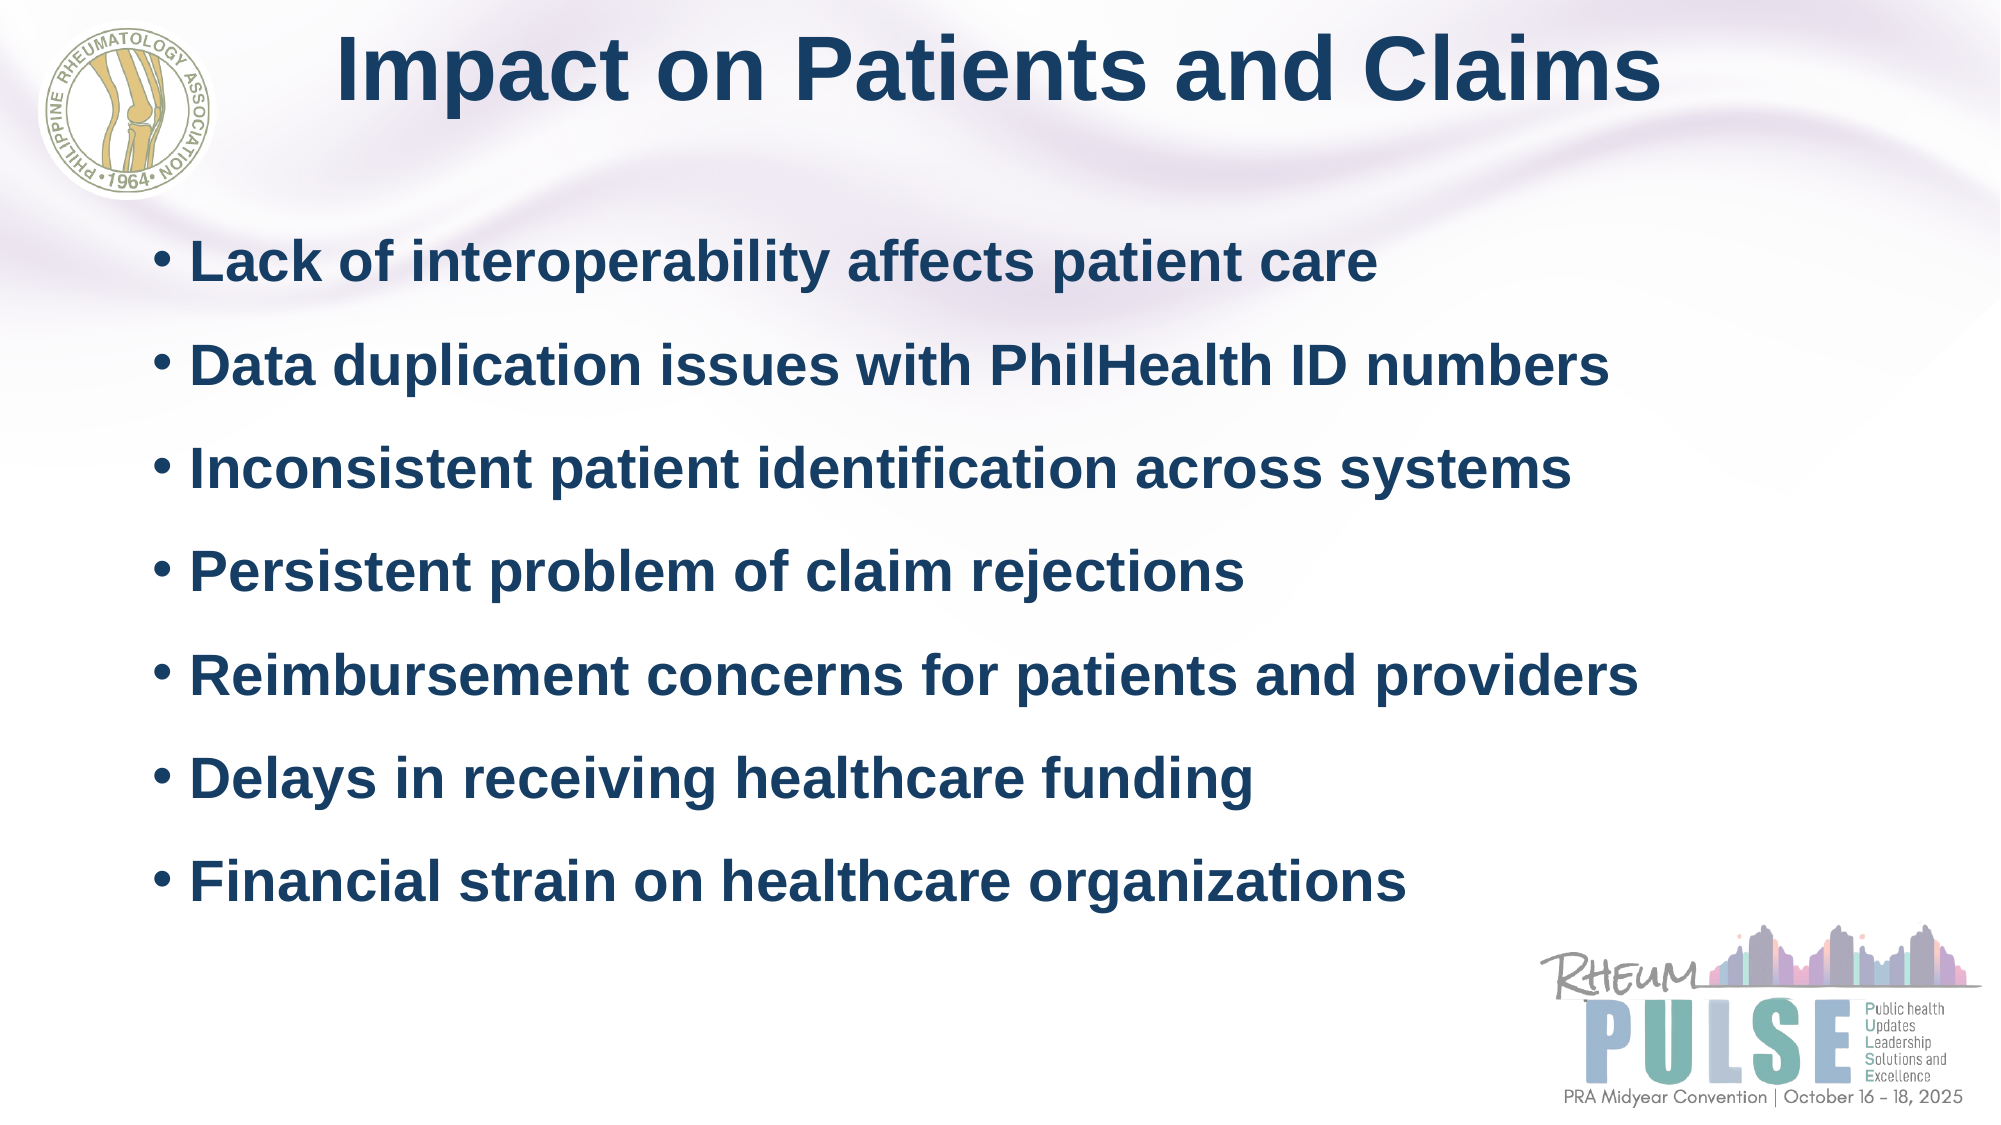

# Impact on Patients and Claims
Lack of interoperability affects patient care
Data duplication issues with PhilHealth ID numbers
Inconsistent patient identification across systems
Persistent problem of claim rejections
Reimbursement concerns for patients and providers
Delays in receiving healthcare funding
Financial strain on healthcare organizations